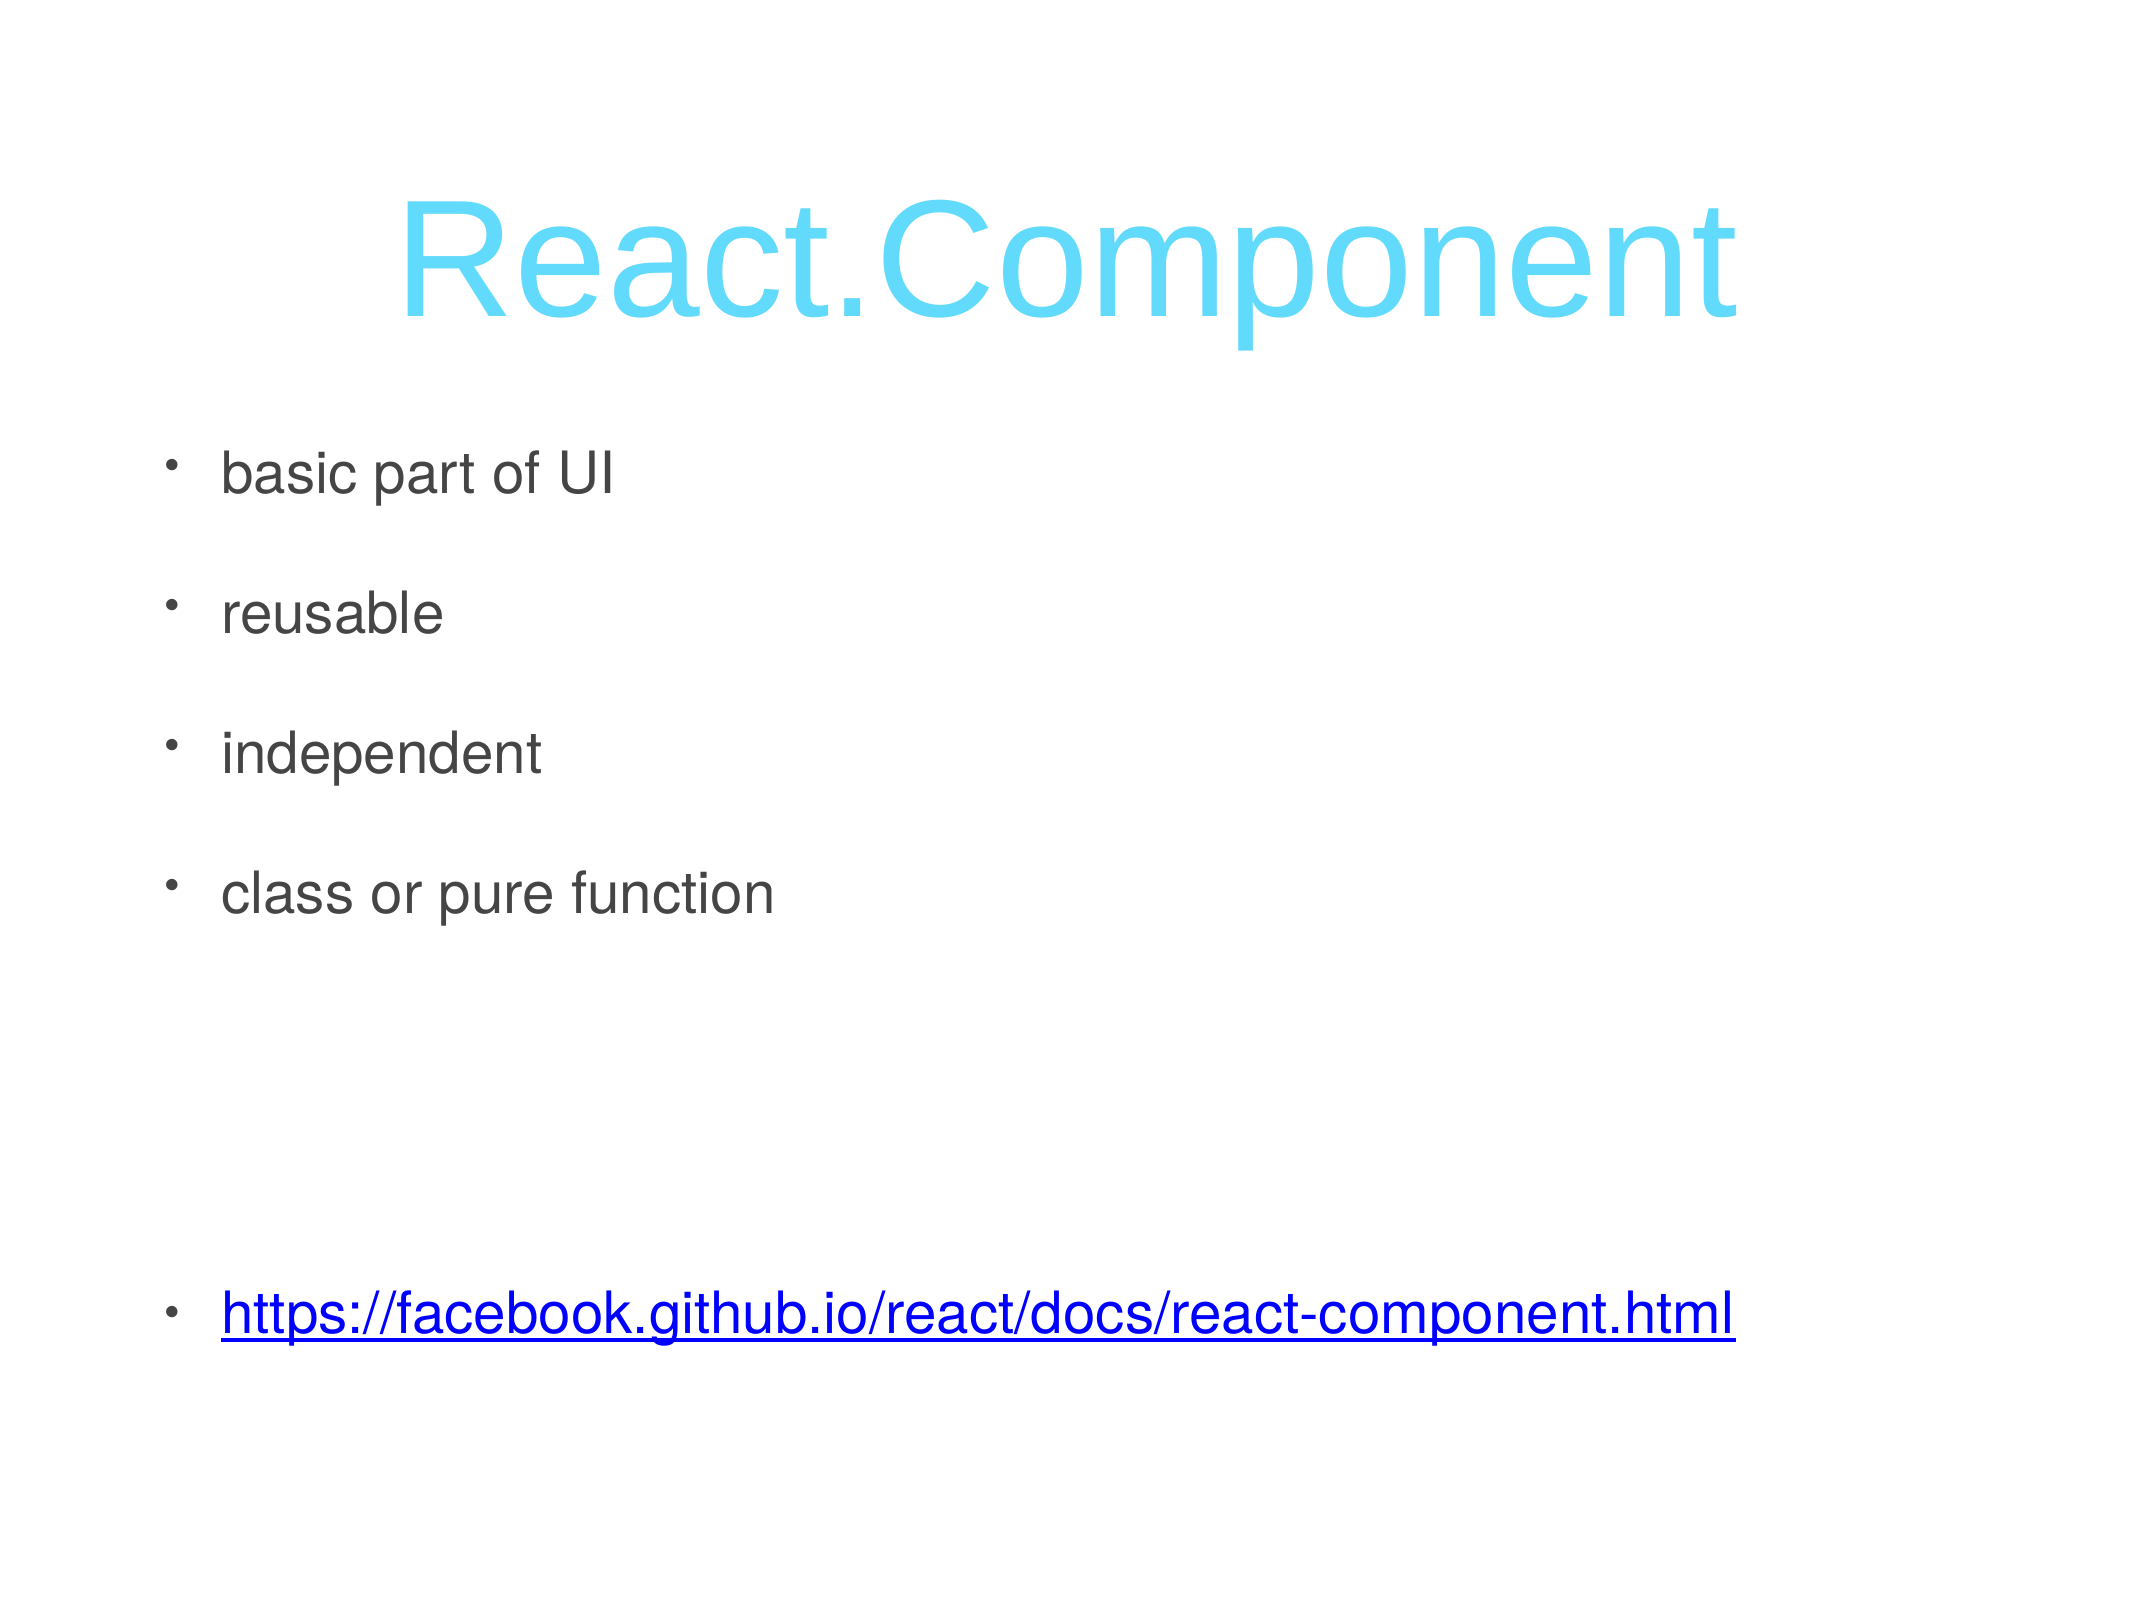

# React.Component
basic part of UI

reusable

independent

class or pure function

https://facebook.github.io/react/docs/react-component.html